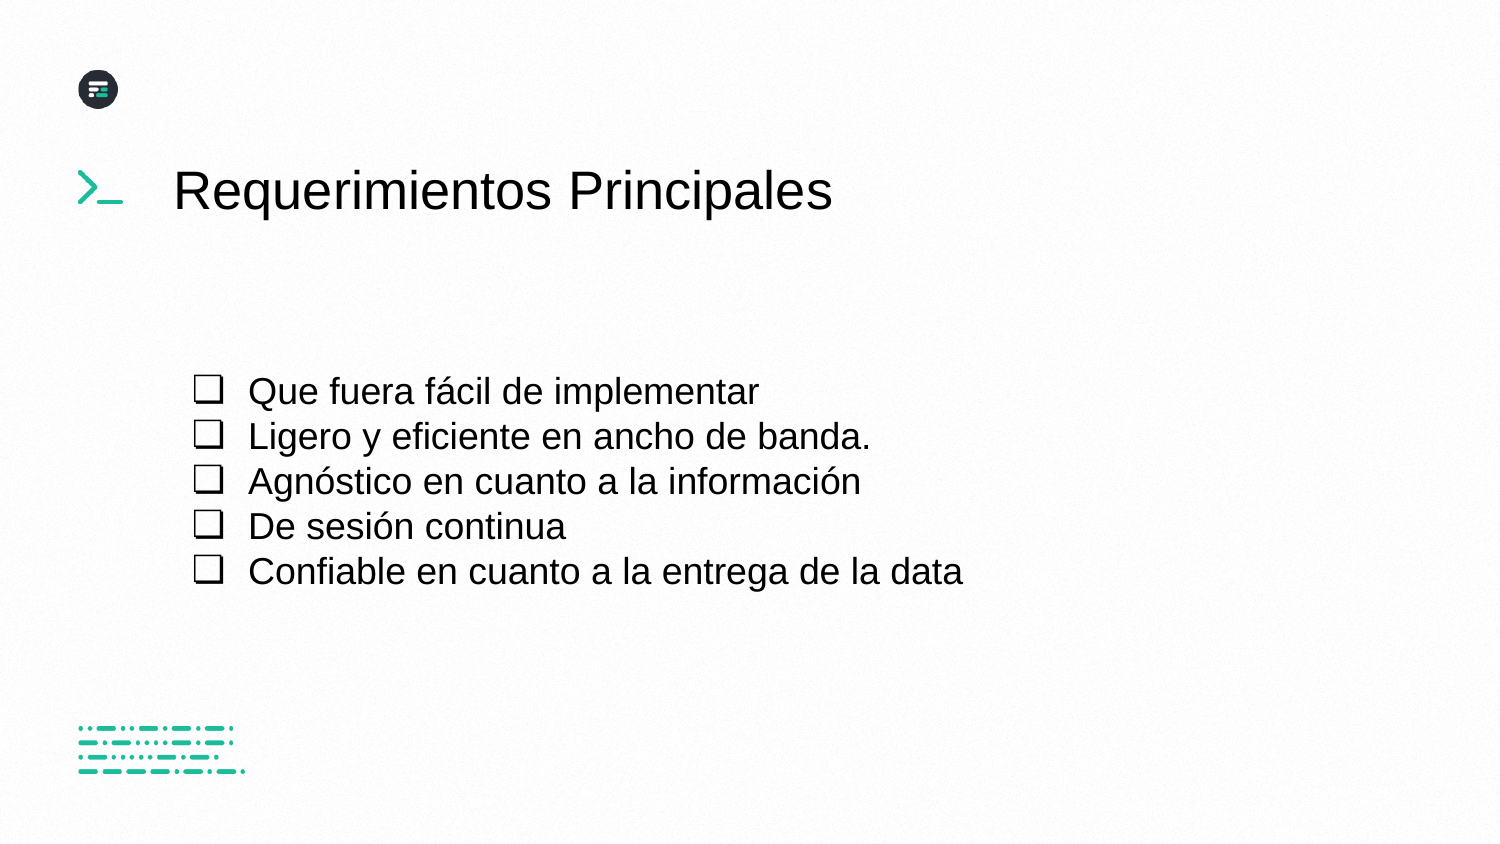

Requerimientos Principales
# Que fuera fácil de implementar
Ligero y eficiente en ancho de banda.
Agnóstico en cuanto a la información
De sesión continua
Confiable en cuanto a la entrega de la data